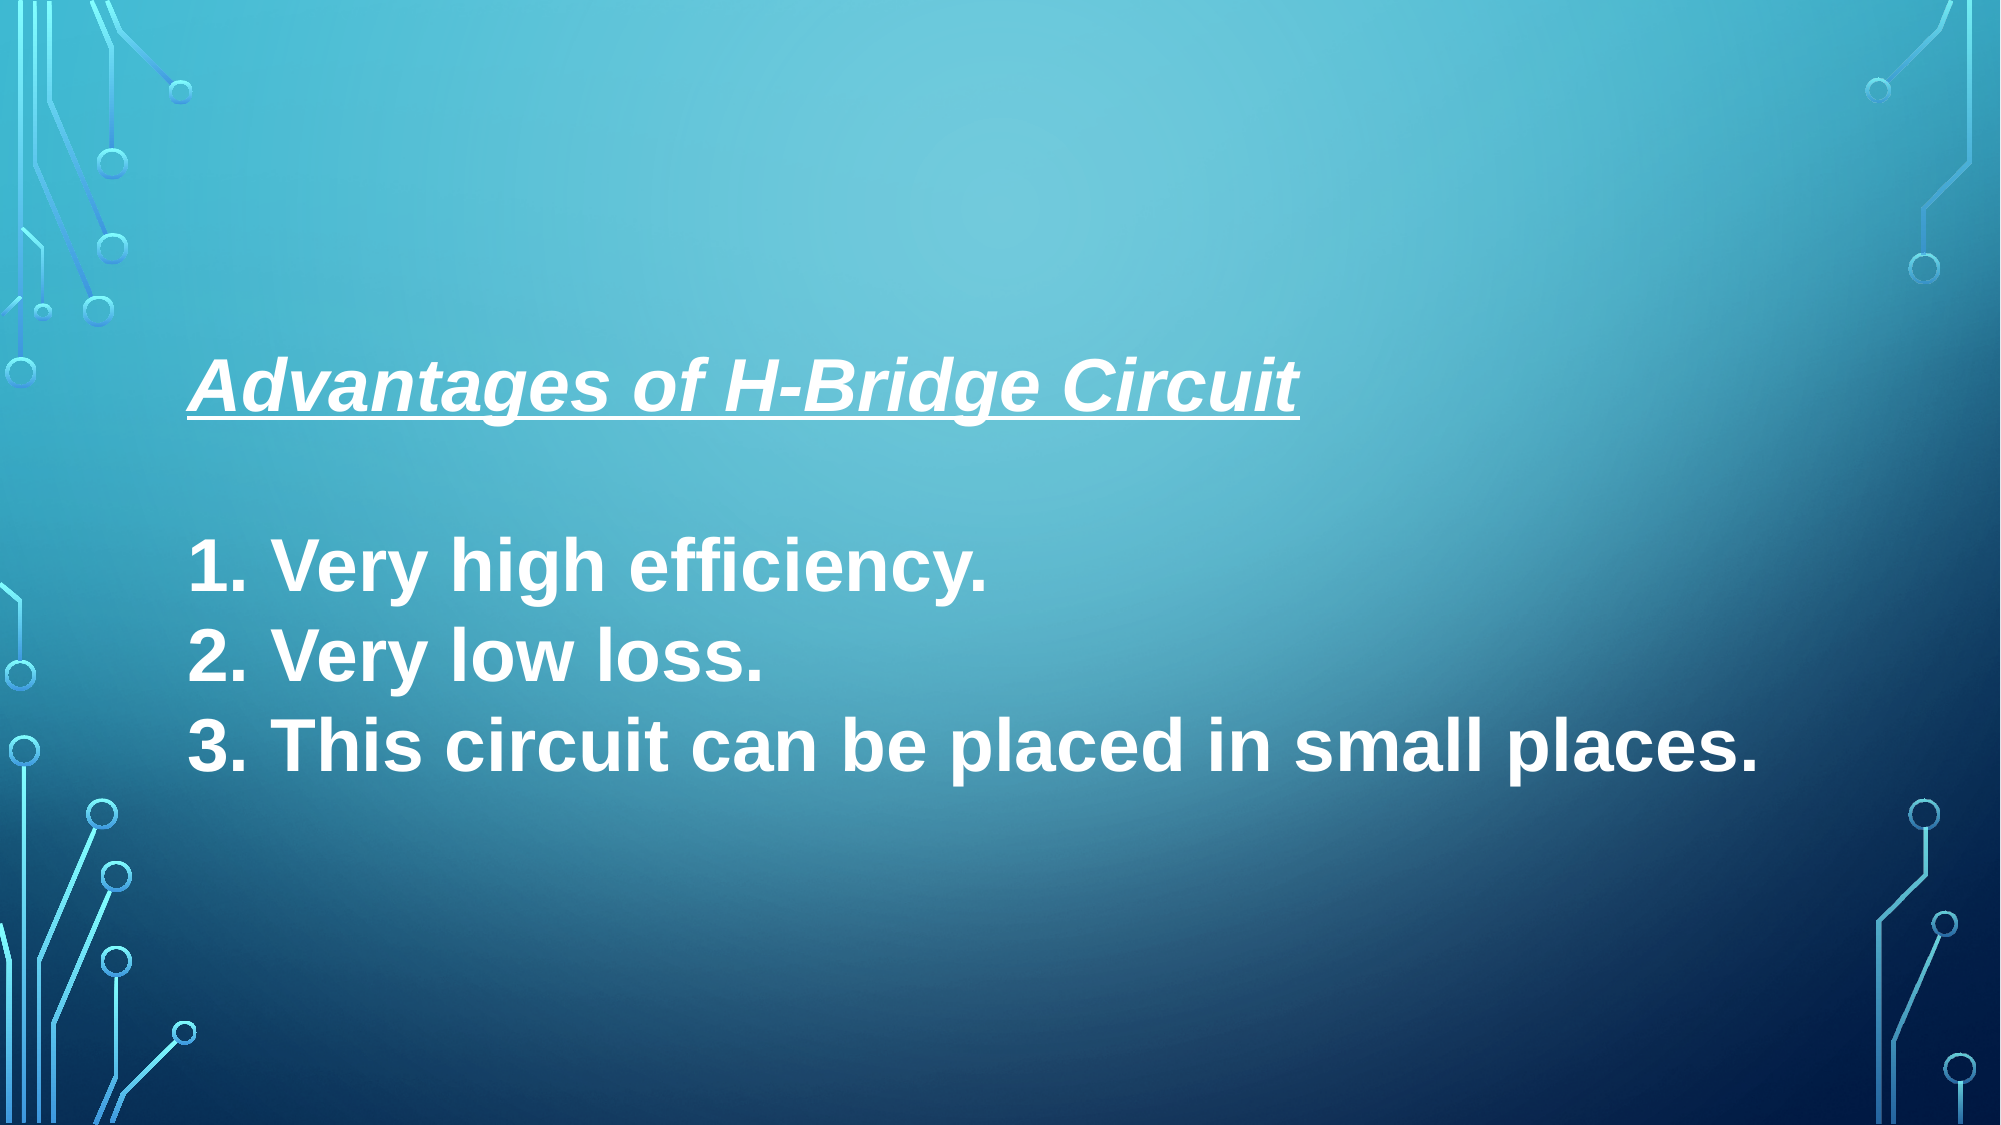

# Advantages of H-Bridge Circuit
1. Very high efficiency.
2. Very low loss.
3. This circuit can be placed in small places.